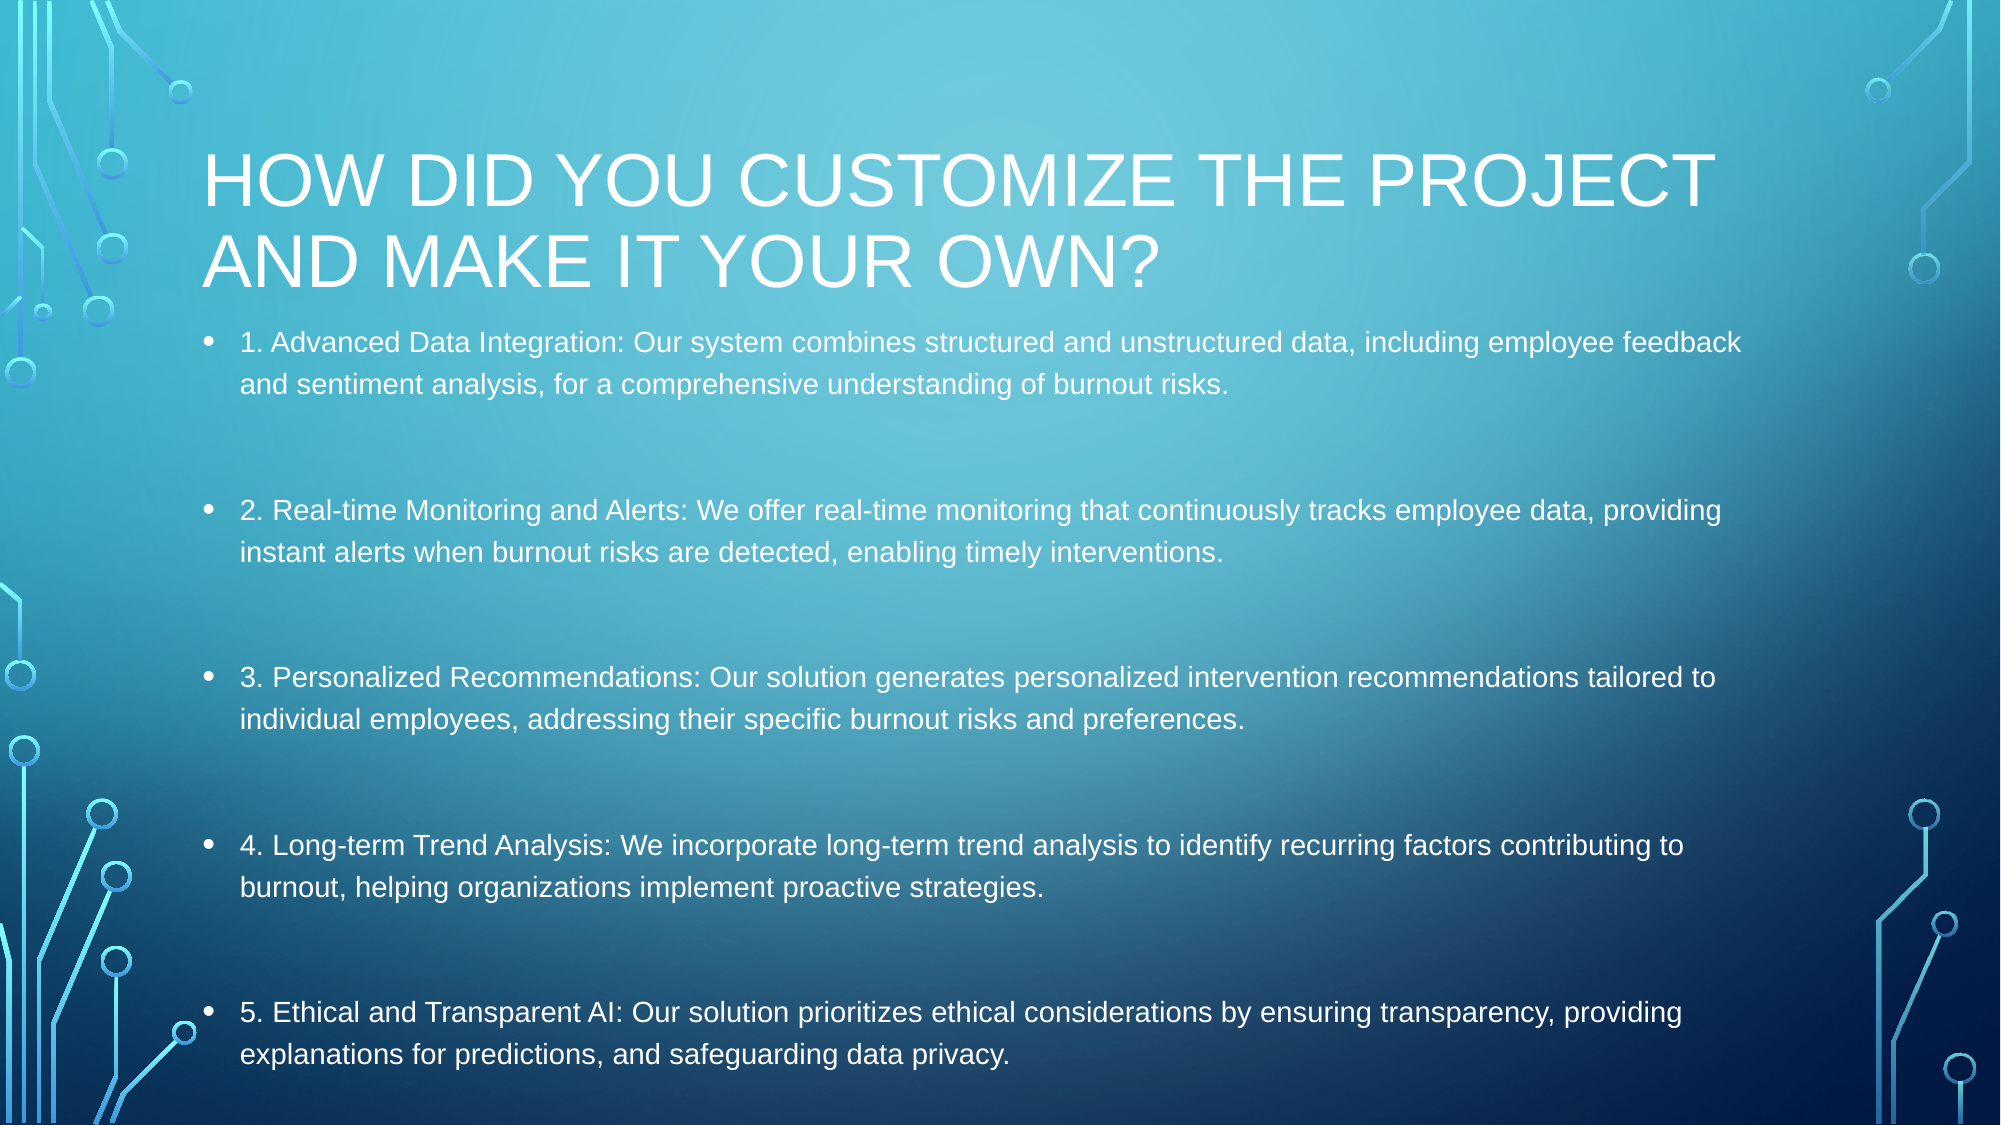

# How did you customize the project and make it your own?
1. Advanced Data Integration: Our system combines structured and unstructured data, including employee feedback and sentiment analysis, for a comprehensive understanding of burnout risks.

2. Real-time Monitoring and Alerts: We offer real-time monitoring that continuously tracks employee data, providing instant alerts when burnout risks are detected, enabling timely interventions.

3. Personalized Recommendations: Our solution generates personalized intervention recommendations tailored to individual employees, addressing their specific burnout risks and preferences.

4. Long-term Trend Analysis: We incorporate long-term trend analysis to identify recurring factors contributing to burnout, helping organizations implement proactive strategies.

5. Ethical and Transparent AI: Our solution prioritizes ethical considerations by ensuring transparency, providing explanations for predictions, and safeguarding data privacy.